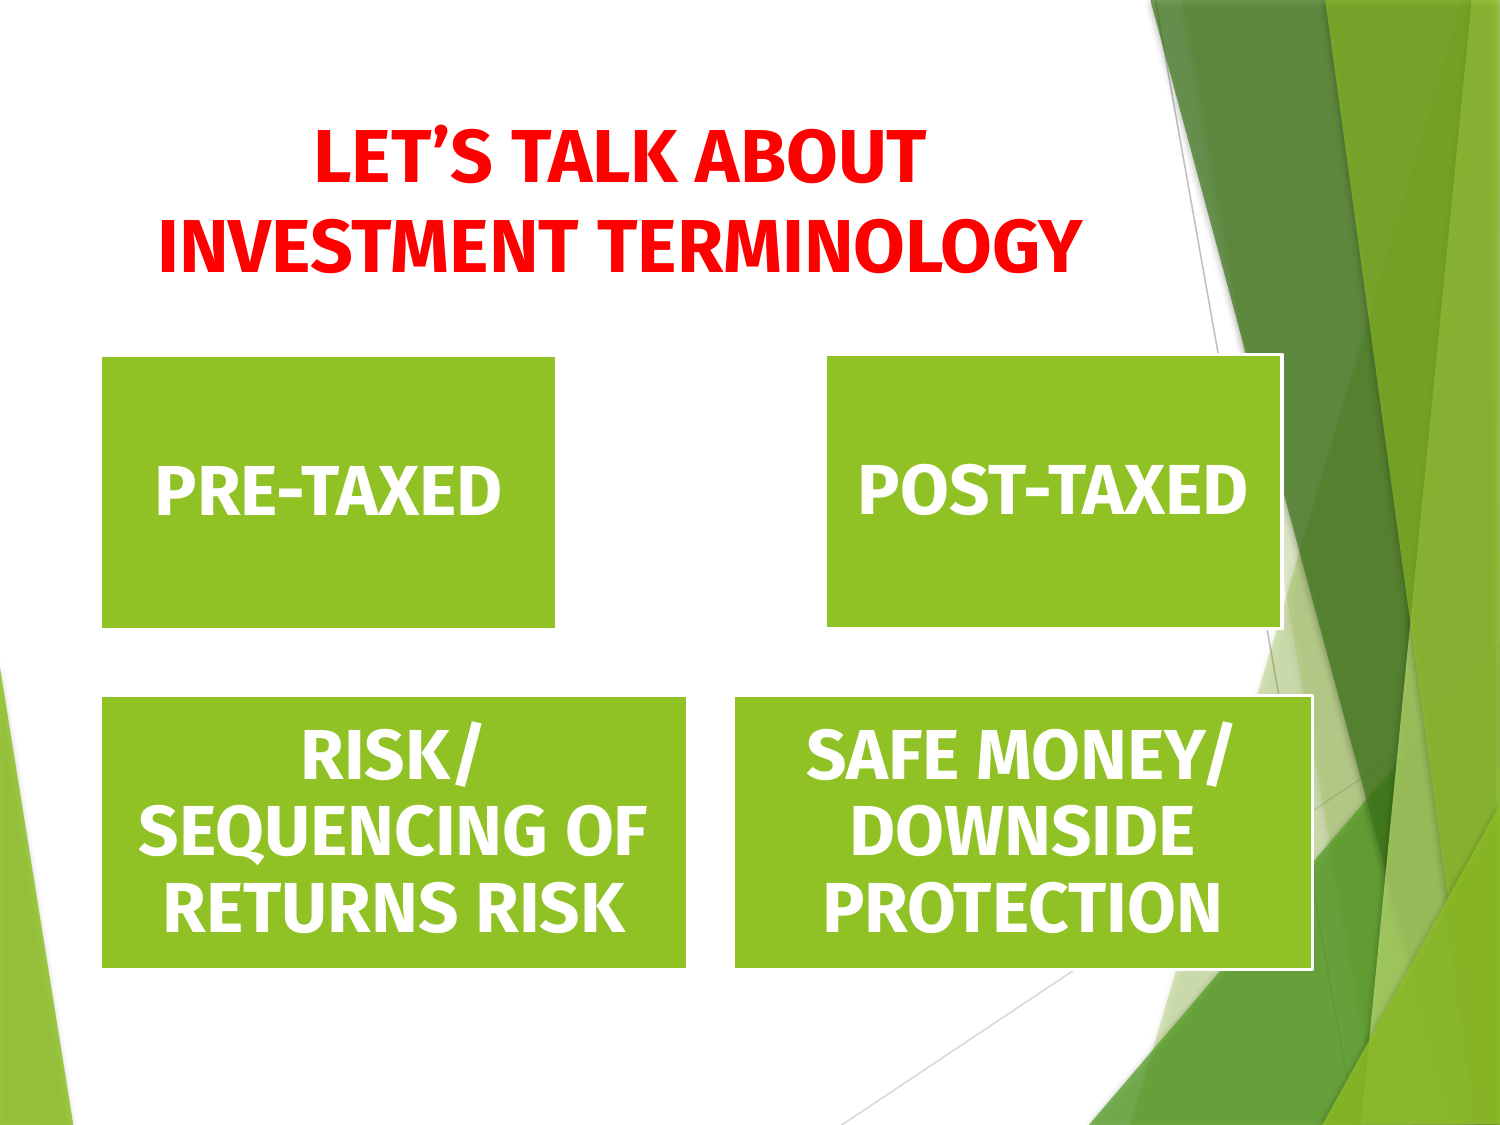

# LET’S TALK ABOUT INVESTMENT TERMINOLOGY
PRE-TAXED
POST-TAXED
RISK/ SEQUENCING OF RETURNS RISK
SAFE MONEY/ DOWNSIDE PROTECTION